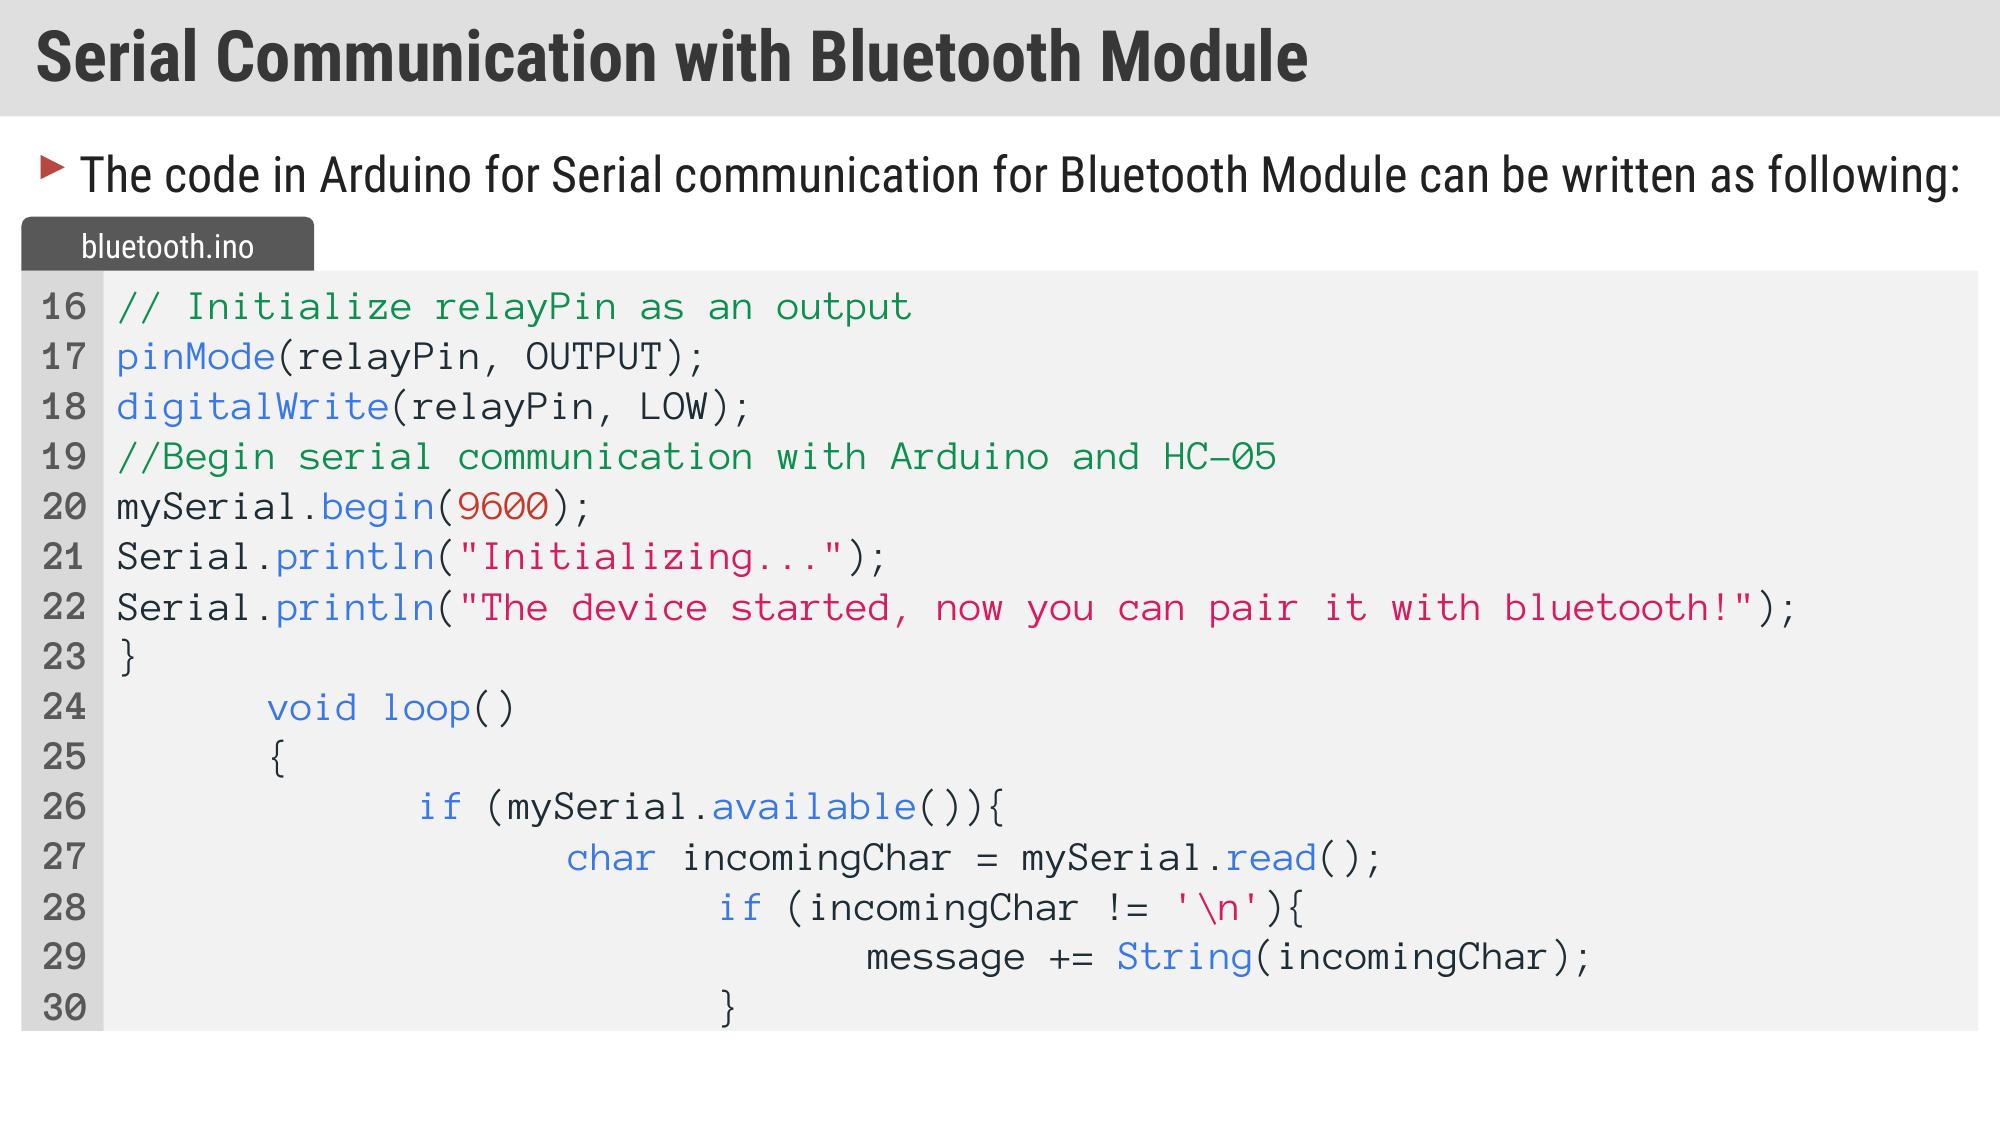

Serial Communication with Bluetooth Module
The code in Arduino for Serial communication for Bluetooth Module can be written as following:
bluetooth.ino
16
17
18
19
20
21
22
23
24
25
26
27
28
29
30

// Initialize relayPin as an output
pinMode(relayPin, OUTPUT);
digitalWrite(relayPin, LOW);
//Begin serial communication with Arduino and HC-05
mySerial.begin(9600);
Serial.println("Initializing...");
Serial.println("The device started, now you can pair it with bluetooth!");
}
	void loop()
	{
	if (mySerial.available()){
		char incomingChar = mySerial.read();
			if (incomingChar != '\n'){
				message += String(incomingChar);
			}